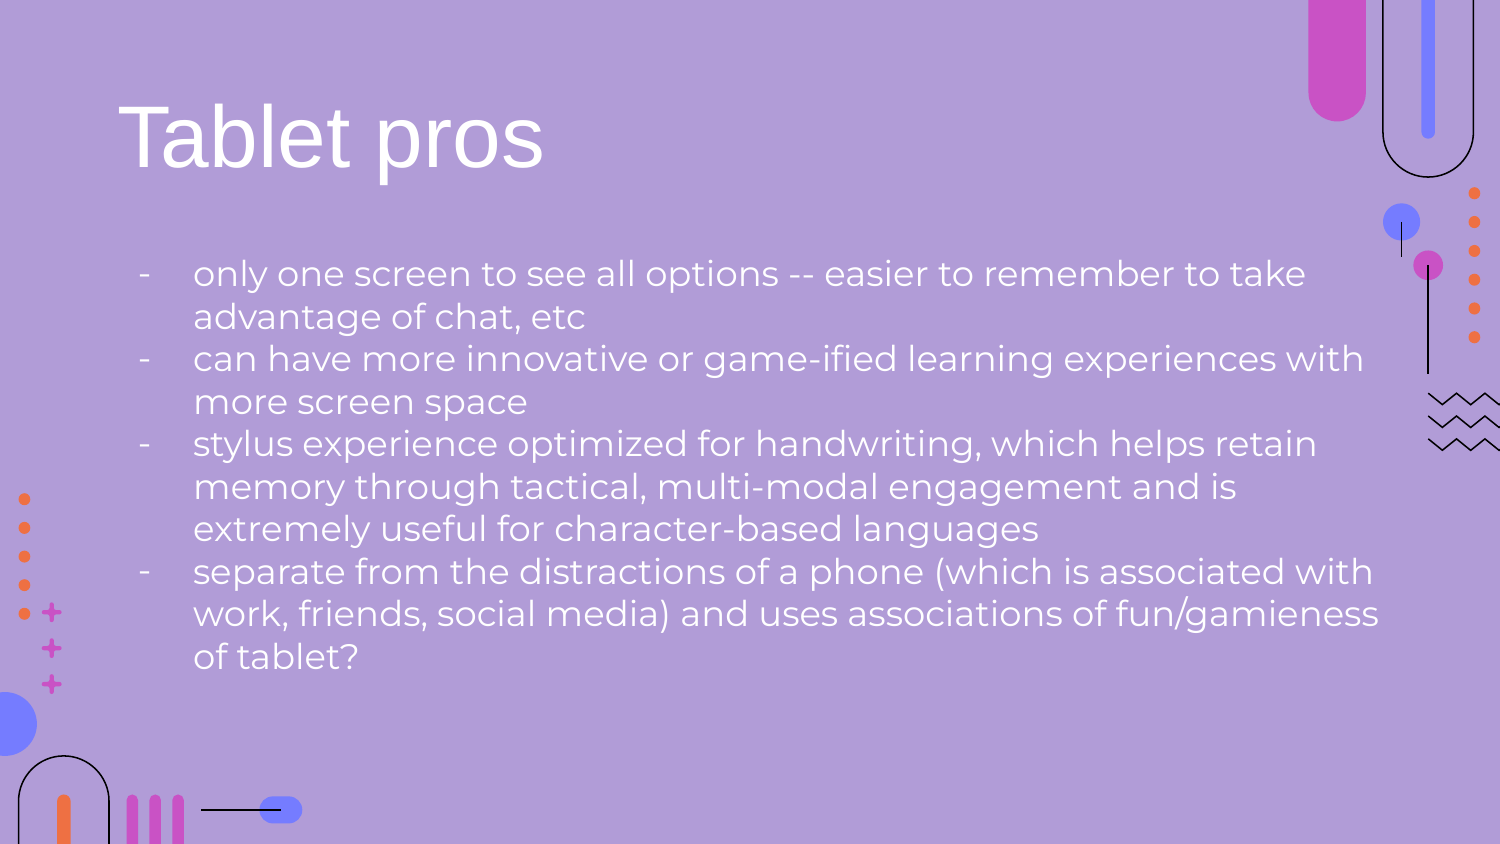

# Tablet pros
only one screen to see all options -- easier to remember to take advantage of chat, etc
can have more innovative or game-ified learning experiences with more screen space
stylus experience optimized for handwriting, which helps retain memory through tactical, multi-modal engagement and is extremely useful for character-based languages
separate from the distractions of a phone (which is associated with work, friends, social media) and uses associations of fun/gamieness of tablet?